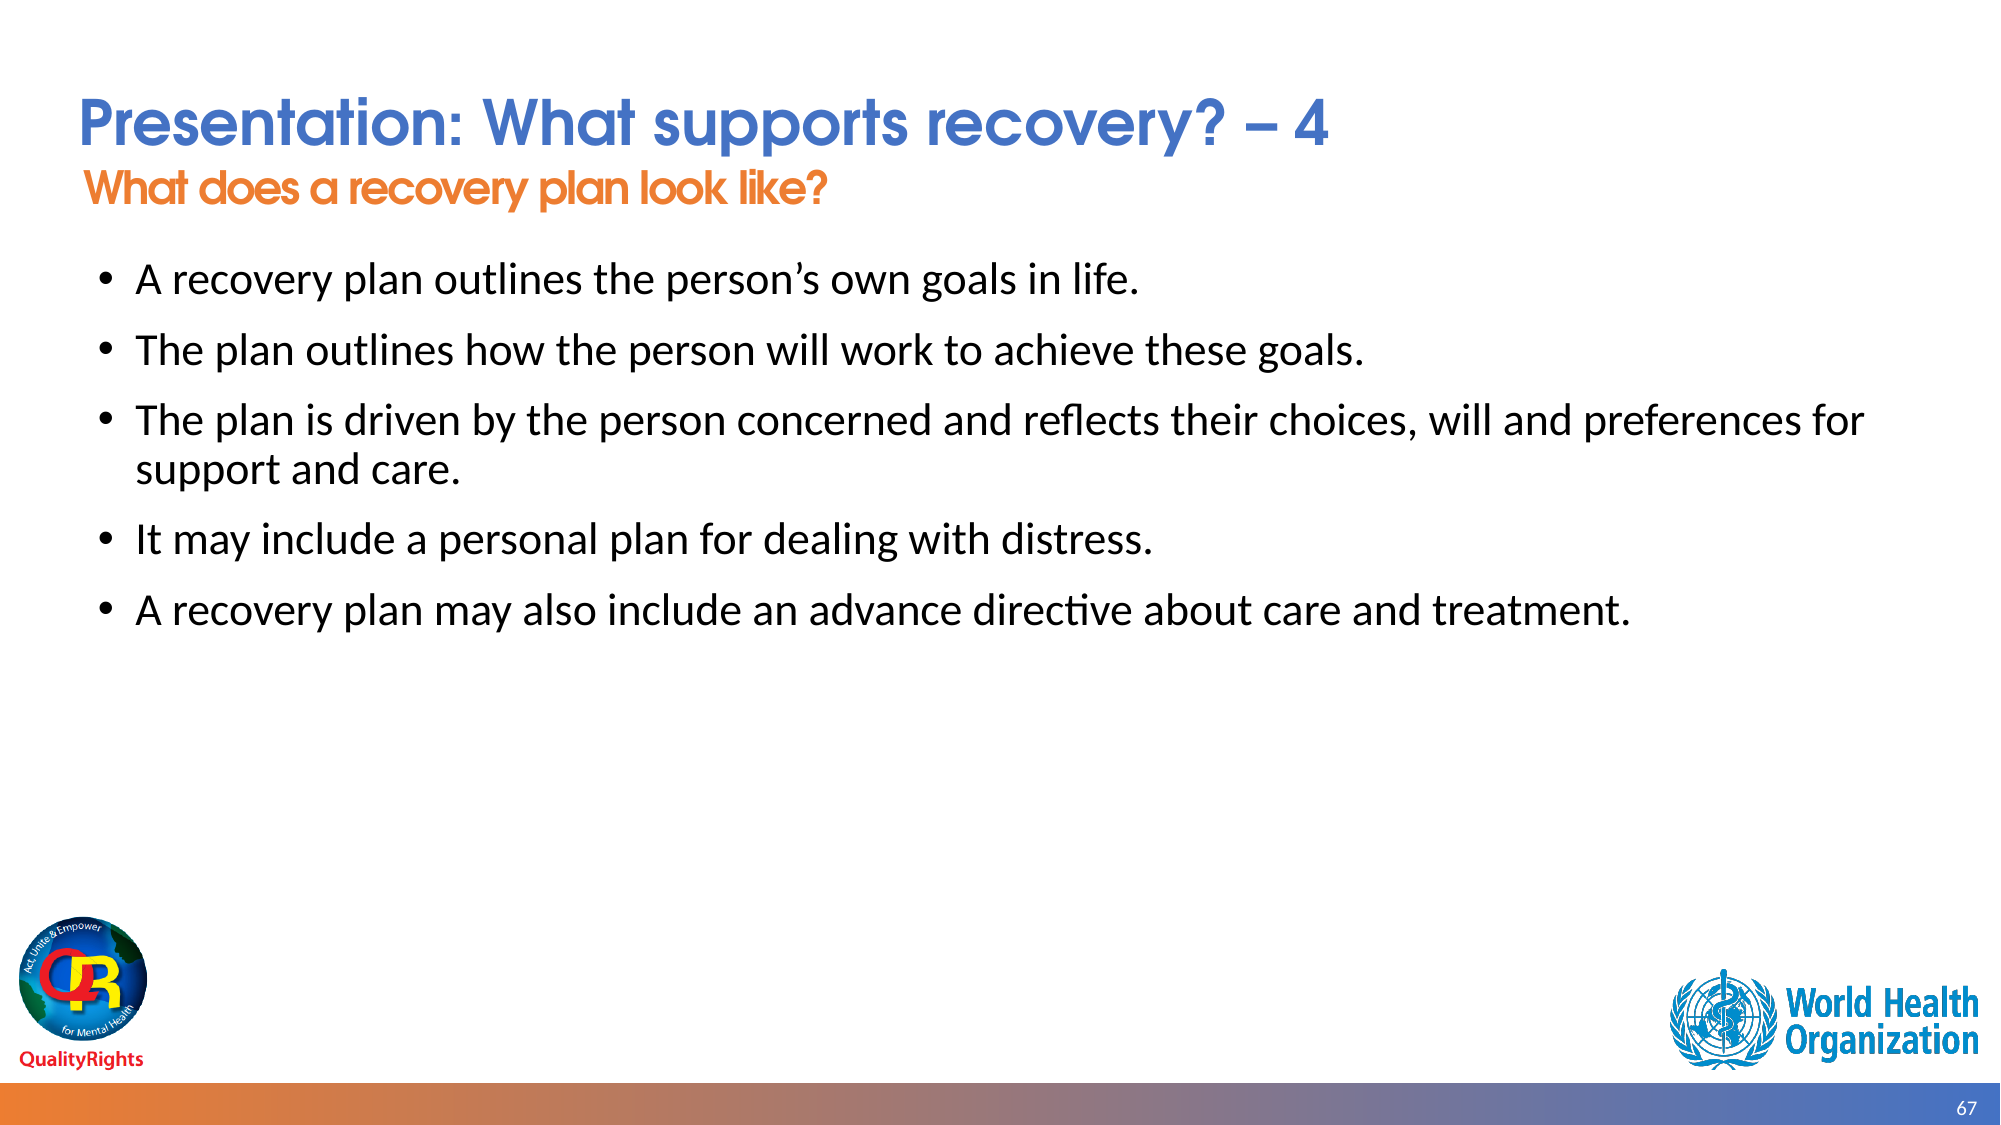

# Presentation: What supports recovery? – 4
What does a recovery plan look like?
A recovery plan outlines the person’s own goals in life.
The plan outlines how the person will work to achieve these goals.
The plan is driven by the person concerned and reflects their choices, will and preferences for support and care.
It may include a personal plan for dealing with distress.
A recovery plan may also include an advance directive about care and treatment.